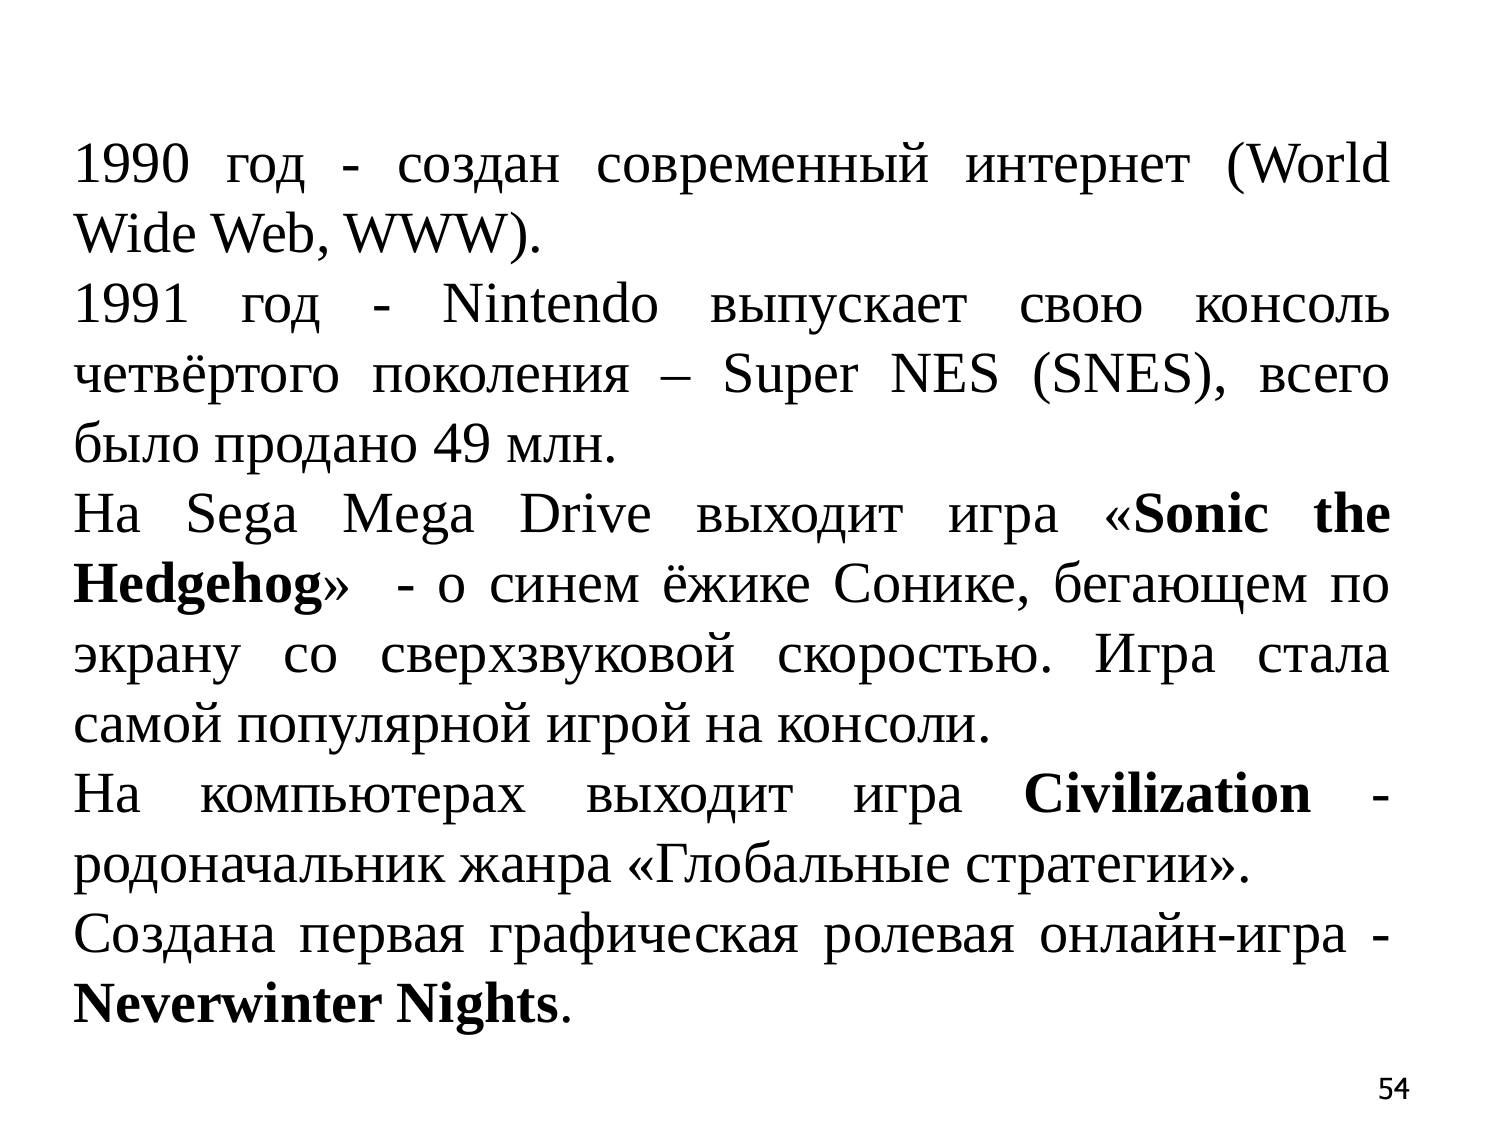

1990 год - создан современный интернет (World Wide Web, WWW).
1991 год - Nintendo выпускает свою консоль четвёртого поколения – Super NES (SNES), всего было продано 49 млн.
На Sega Mega Drive выходит игра «Sonic the Hedgehog»  - о синем ёжике Сонике, бегающем по экрану со сверхзвуковой скоростью. Игра стала самой популярной игрой на консоли.
На компьютерах выходит игра Civilization -родоначальник жанра «Глобальные стратегии».
Создана первая графическая ролевая онлайн-игра - Neverwinter Nights.
54